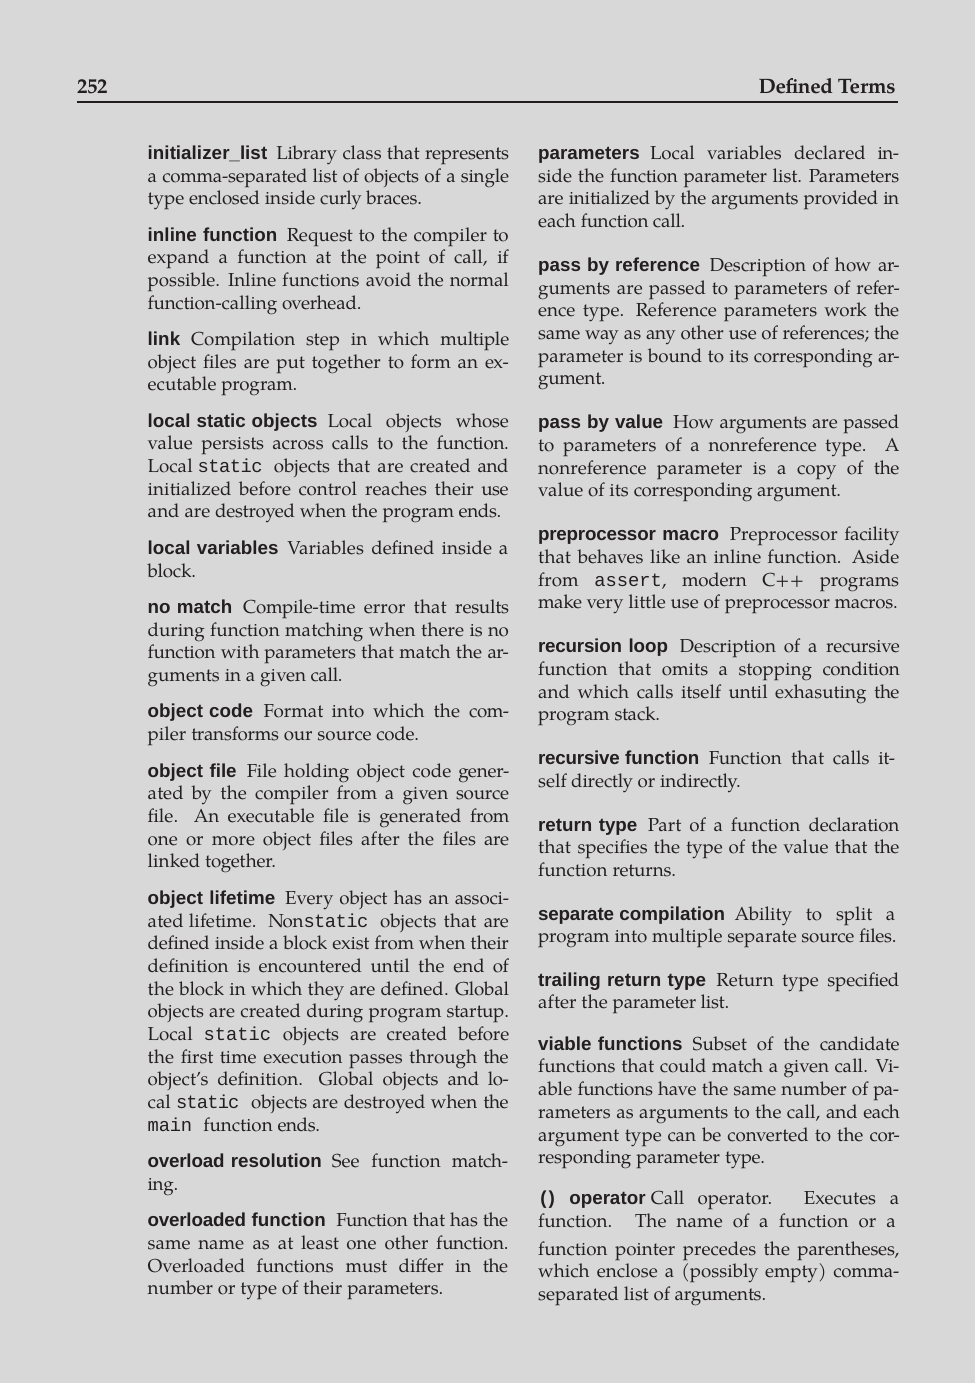

252
Defined Terms

parameters Local variables declared in- side the function parameter list. Parameters are initialized by the arguments provided in each function call.
initializer_list Library class that represents a comma-separated list of objects of a single type enclosed inside curly braces.
inline function Request to the compiler to expand a function at the point of call, if possible. Inline functions avoid the normal function-calling overhead.
link Compilation step in which multiple object files are put together to form an ex- ecutable program.
local static objects Local objects whose value persists across calls to the function. Local static objects that are created and initialized before control reaches their use and are destroyed when the program ends.
local variables Variables defined inside a block.
no match Compile-time error that results during function matching when there is no function with parameters that match the ar- guments in a given call.
object code Format into which the com- piler transforms our source code.
object file File holding object code gener- ated by the compiler from a given source file. An executable file is generated from one or more object files after the files are linked together.
object lifetime Every object has an associ- ated lifetime. Nonstatic objects that are defined inside a block exist from when their definition is encountered until the end of the block in which they are defined. Global objects are created during program startup. Local static objects are created before the first time execution passes through the object’s definition. Global objects and lo- cal static objects are destroyed when the main function ends.
overload resolution See function match- ing.
overloaded function Function that has the same name as at least one other function. Overloaded functions must differ in the number or type of their parameters.
pass by reference Description of how ar- guments are passed to parameters of refer- ence type. Reference parameters work the same way as any other use of references; the parameter is bound to its corresponding ar- gument.
pass by value How arguments are passed to parameters of a nonreference type.  A nonreference parameter is a copy of the value of its corresponding argument.
preprocessor macro Preprocessor facility that behaves like an inline function. Aside from assert, modern C++ programs make very little use of preprocessor macros.
recursion loop Description of a recursive function that omits a stopping condition and which calls itself until exhasuting the program stack.
recursive function Function that calls it- self directly or indirectly.
return type Part of a function declaration that specifies the type of the value that the function returns.
separate compilation Ability to split a program into multiple separate source files.
trailing return type Return type specified after the parameter list.

viable functions Subset of the candidate functions that could match a given call. Vi- able functions have the same number of pa- rameters as arguments to the call, and each argument type can be converted to the cor- responding parameter type.

() operator Call operator.   Executes a function.  The name of a function or a
function pointer precedes the parentheses, which enclose a (possibly empty) comma- separated list of arguments.